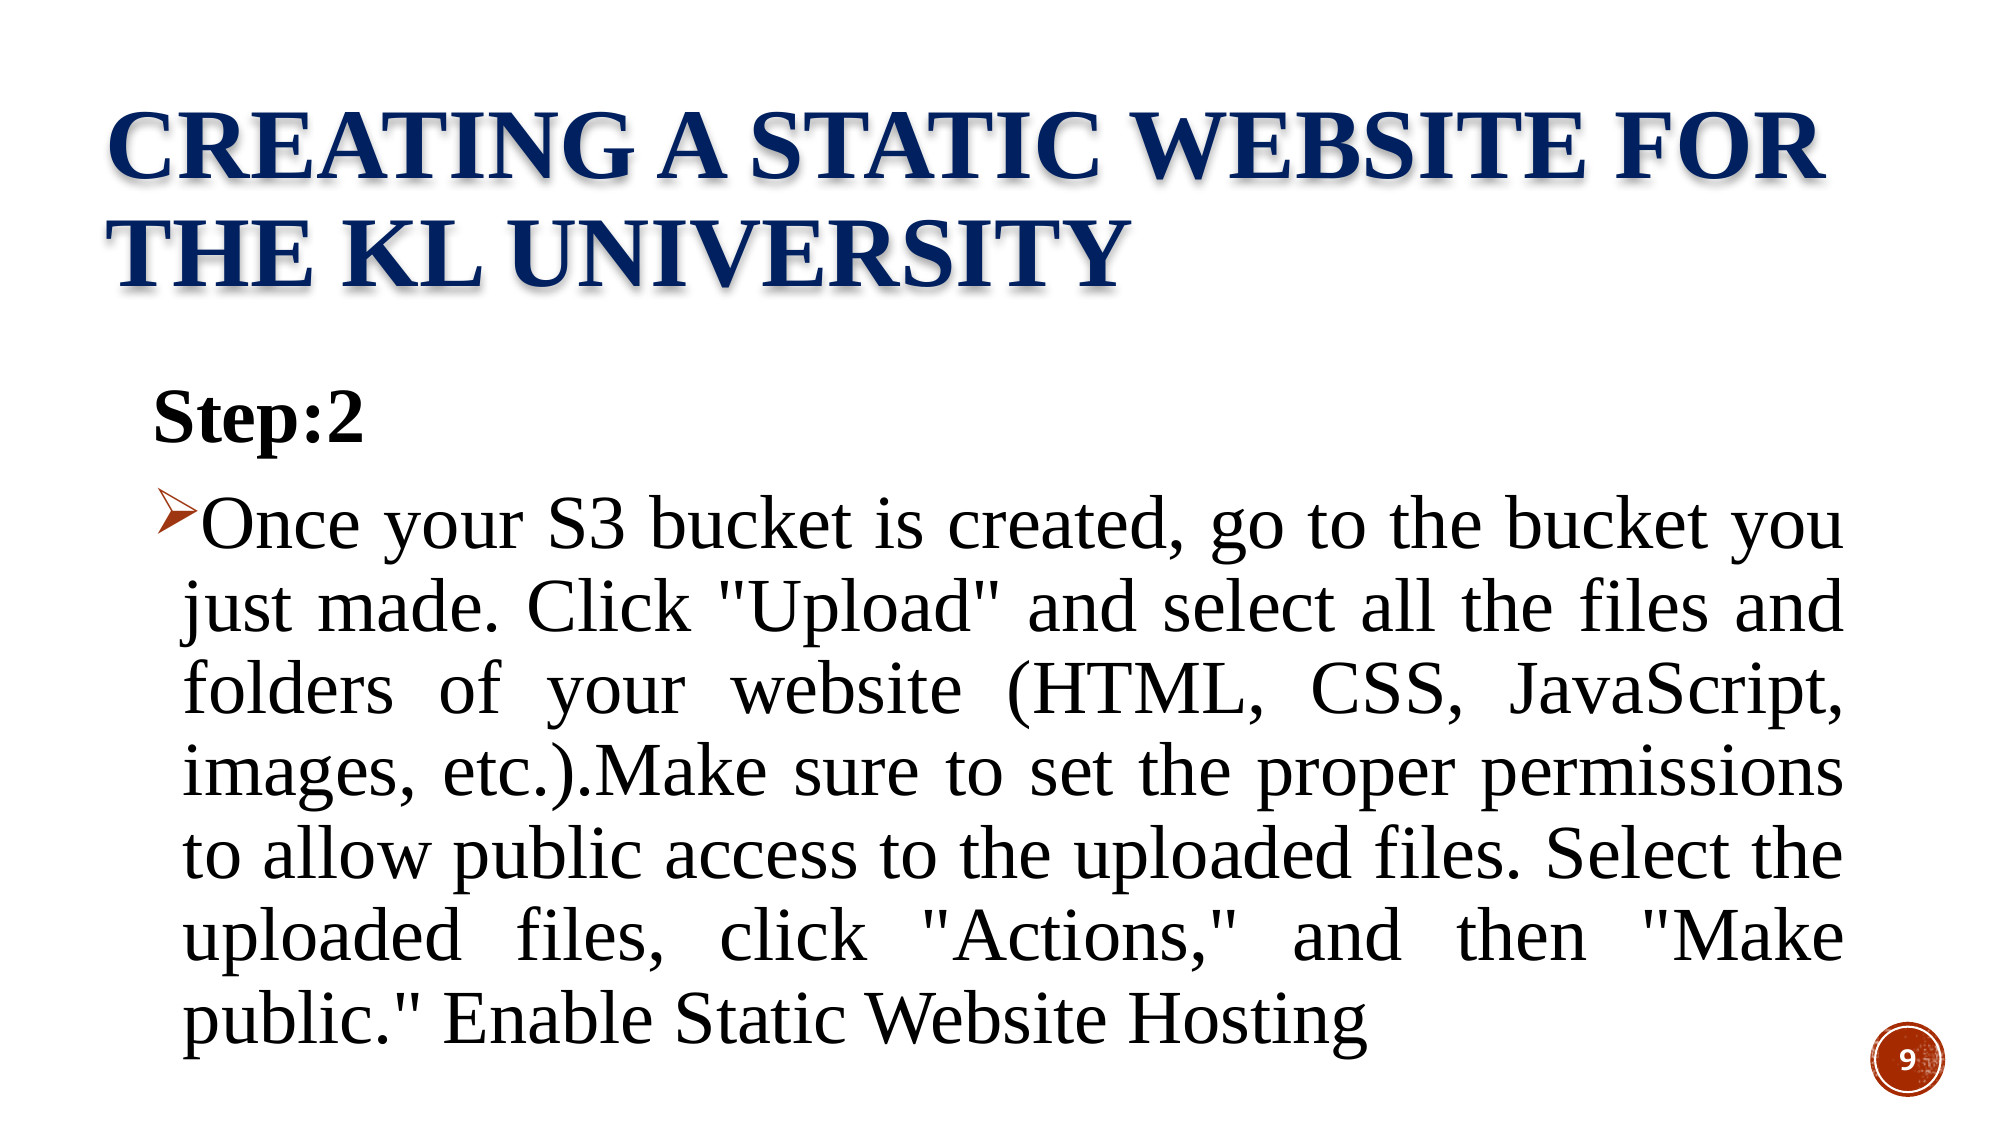

# Creating a static website for the kl university
Step:2
Once your S3 bucket is created, go to the bucket you just made. Click "Upload" and select all the files and folders of your website (HTML, CSS, JavaScript, images, etc.).Make sure to set the proper permissions to allow public access to the uploaded files. Select the uploaded files, click "Actions," and then "Make public." Enable Static Website Hosting
9